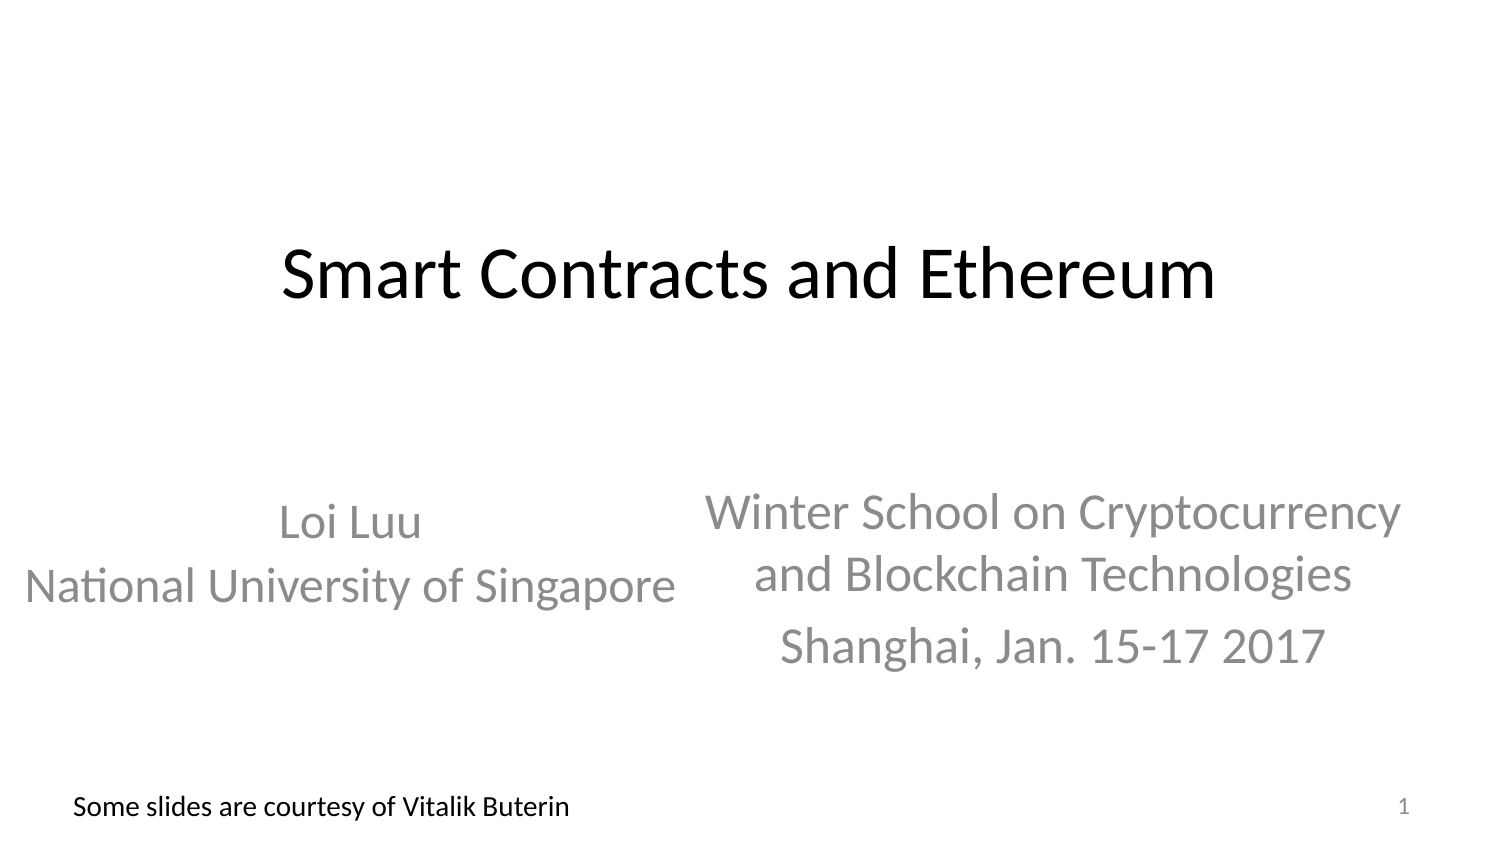

# Smart Contracts and Ethereum
Winter School on Cryptocurrency and Blockchain Technologies
Shanghai, Jan. 15-17 2017
Loi Luu
National University of Singapore
Some slides are courtesy of Vitalik Buterin
1